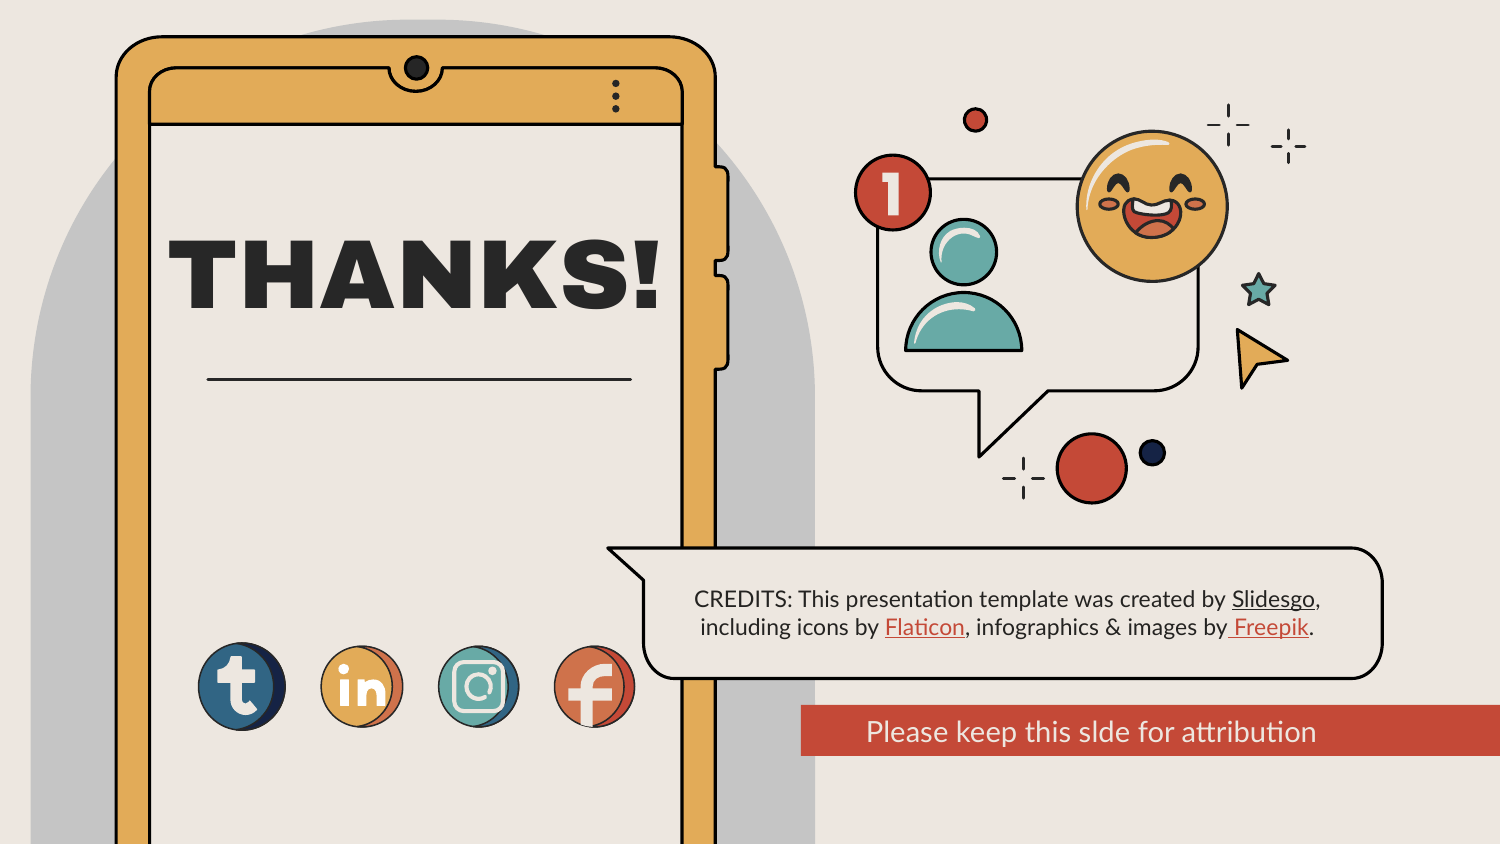

# THANKS!

Please keep this slde for attribution